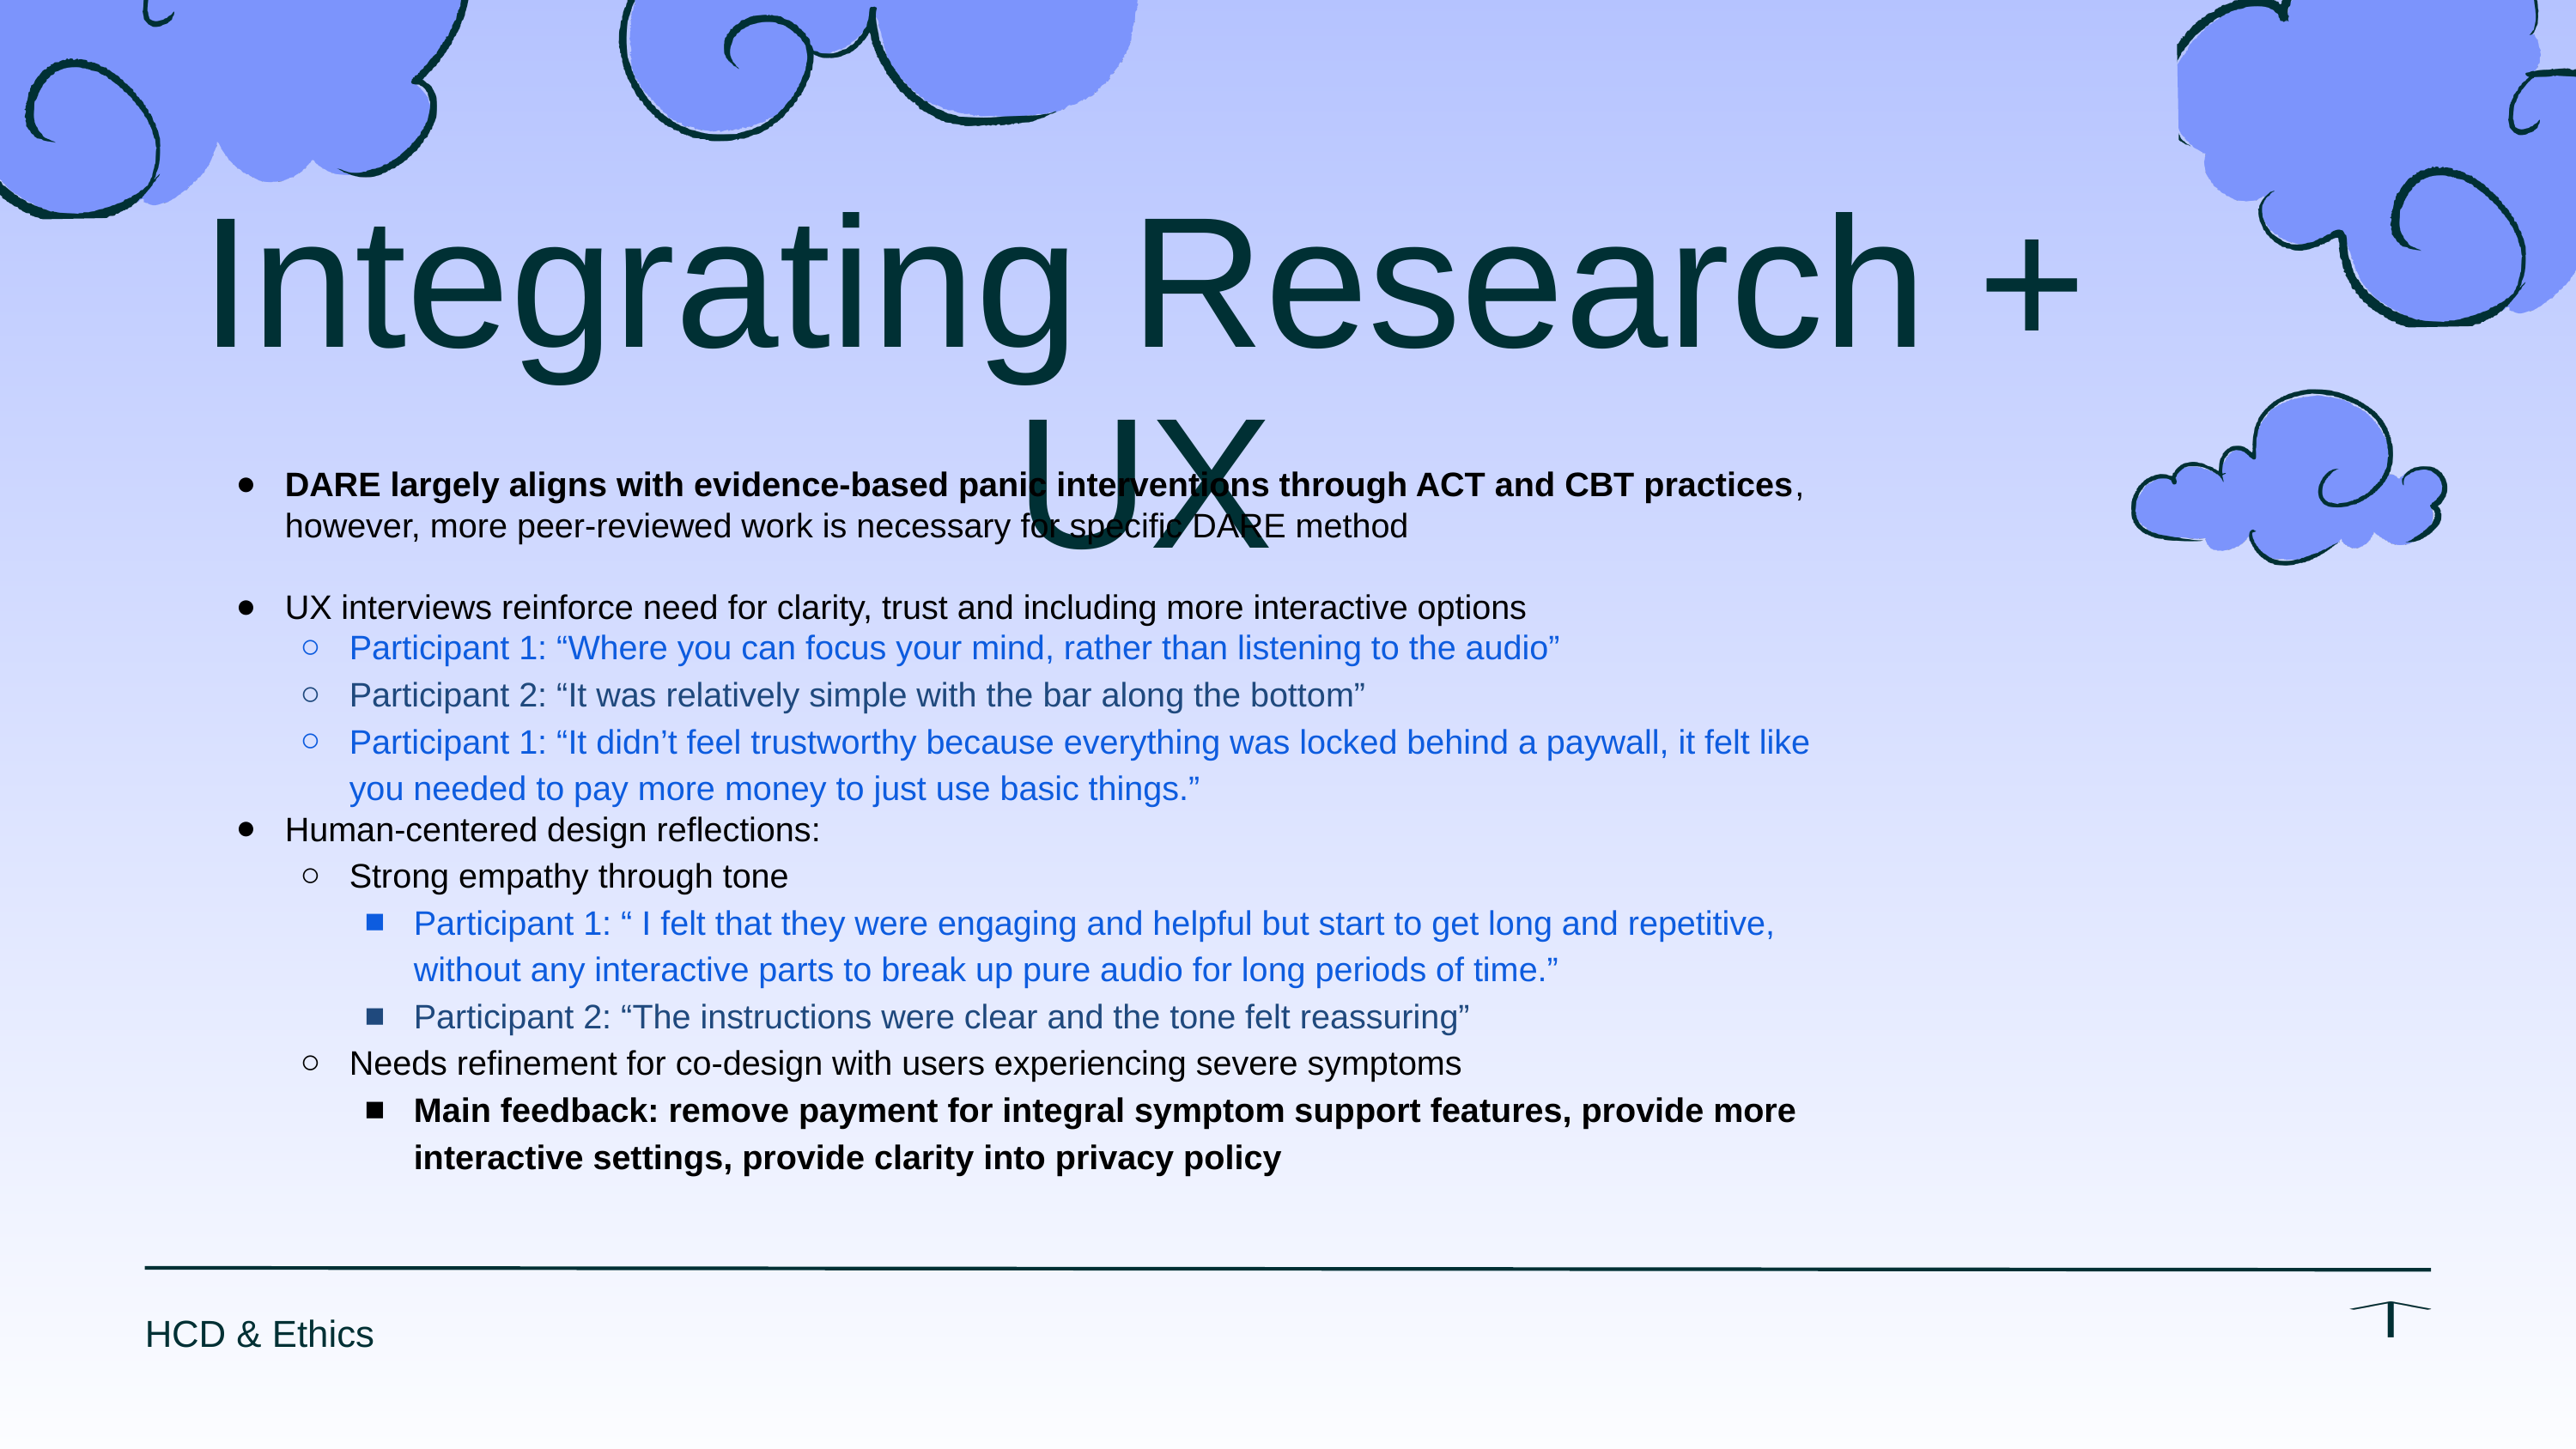

Integrating Research + UX

DARE largely aligns with evidence-based panic interventions through ACT and CBT practices, however, more peer-reviewed work is necessary for specific DARE method
UX interviews reinforce need for clarity, trust and including more interactive options
Participant 1: “Where you can focus your mind, rather than listening to the audio”
Participant 2: “It was relatively simple with the bar along the bottom”
Participant 1: “It didn’t feel trustworthy because everything was locked behind a paywall, it felt like you needed to pay more money to just use basic things.”
Human-centered design reflections:
Strong empathy through tone
Participant 1: “ I felt that they were engaging and helpful but start to get long and repetitive, without any interactive parts to break up pure audio for long periods of time.”
Participant 2: “The instructions were clear and the tone felt reassuring”
Needs refinement for co-design with users experiencing severe symptoms
Main feedback: remove payment for integral symptom support features, provide more interactive settings, provide clarity into privacy policy

HCD & Ethics